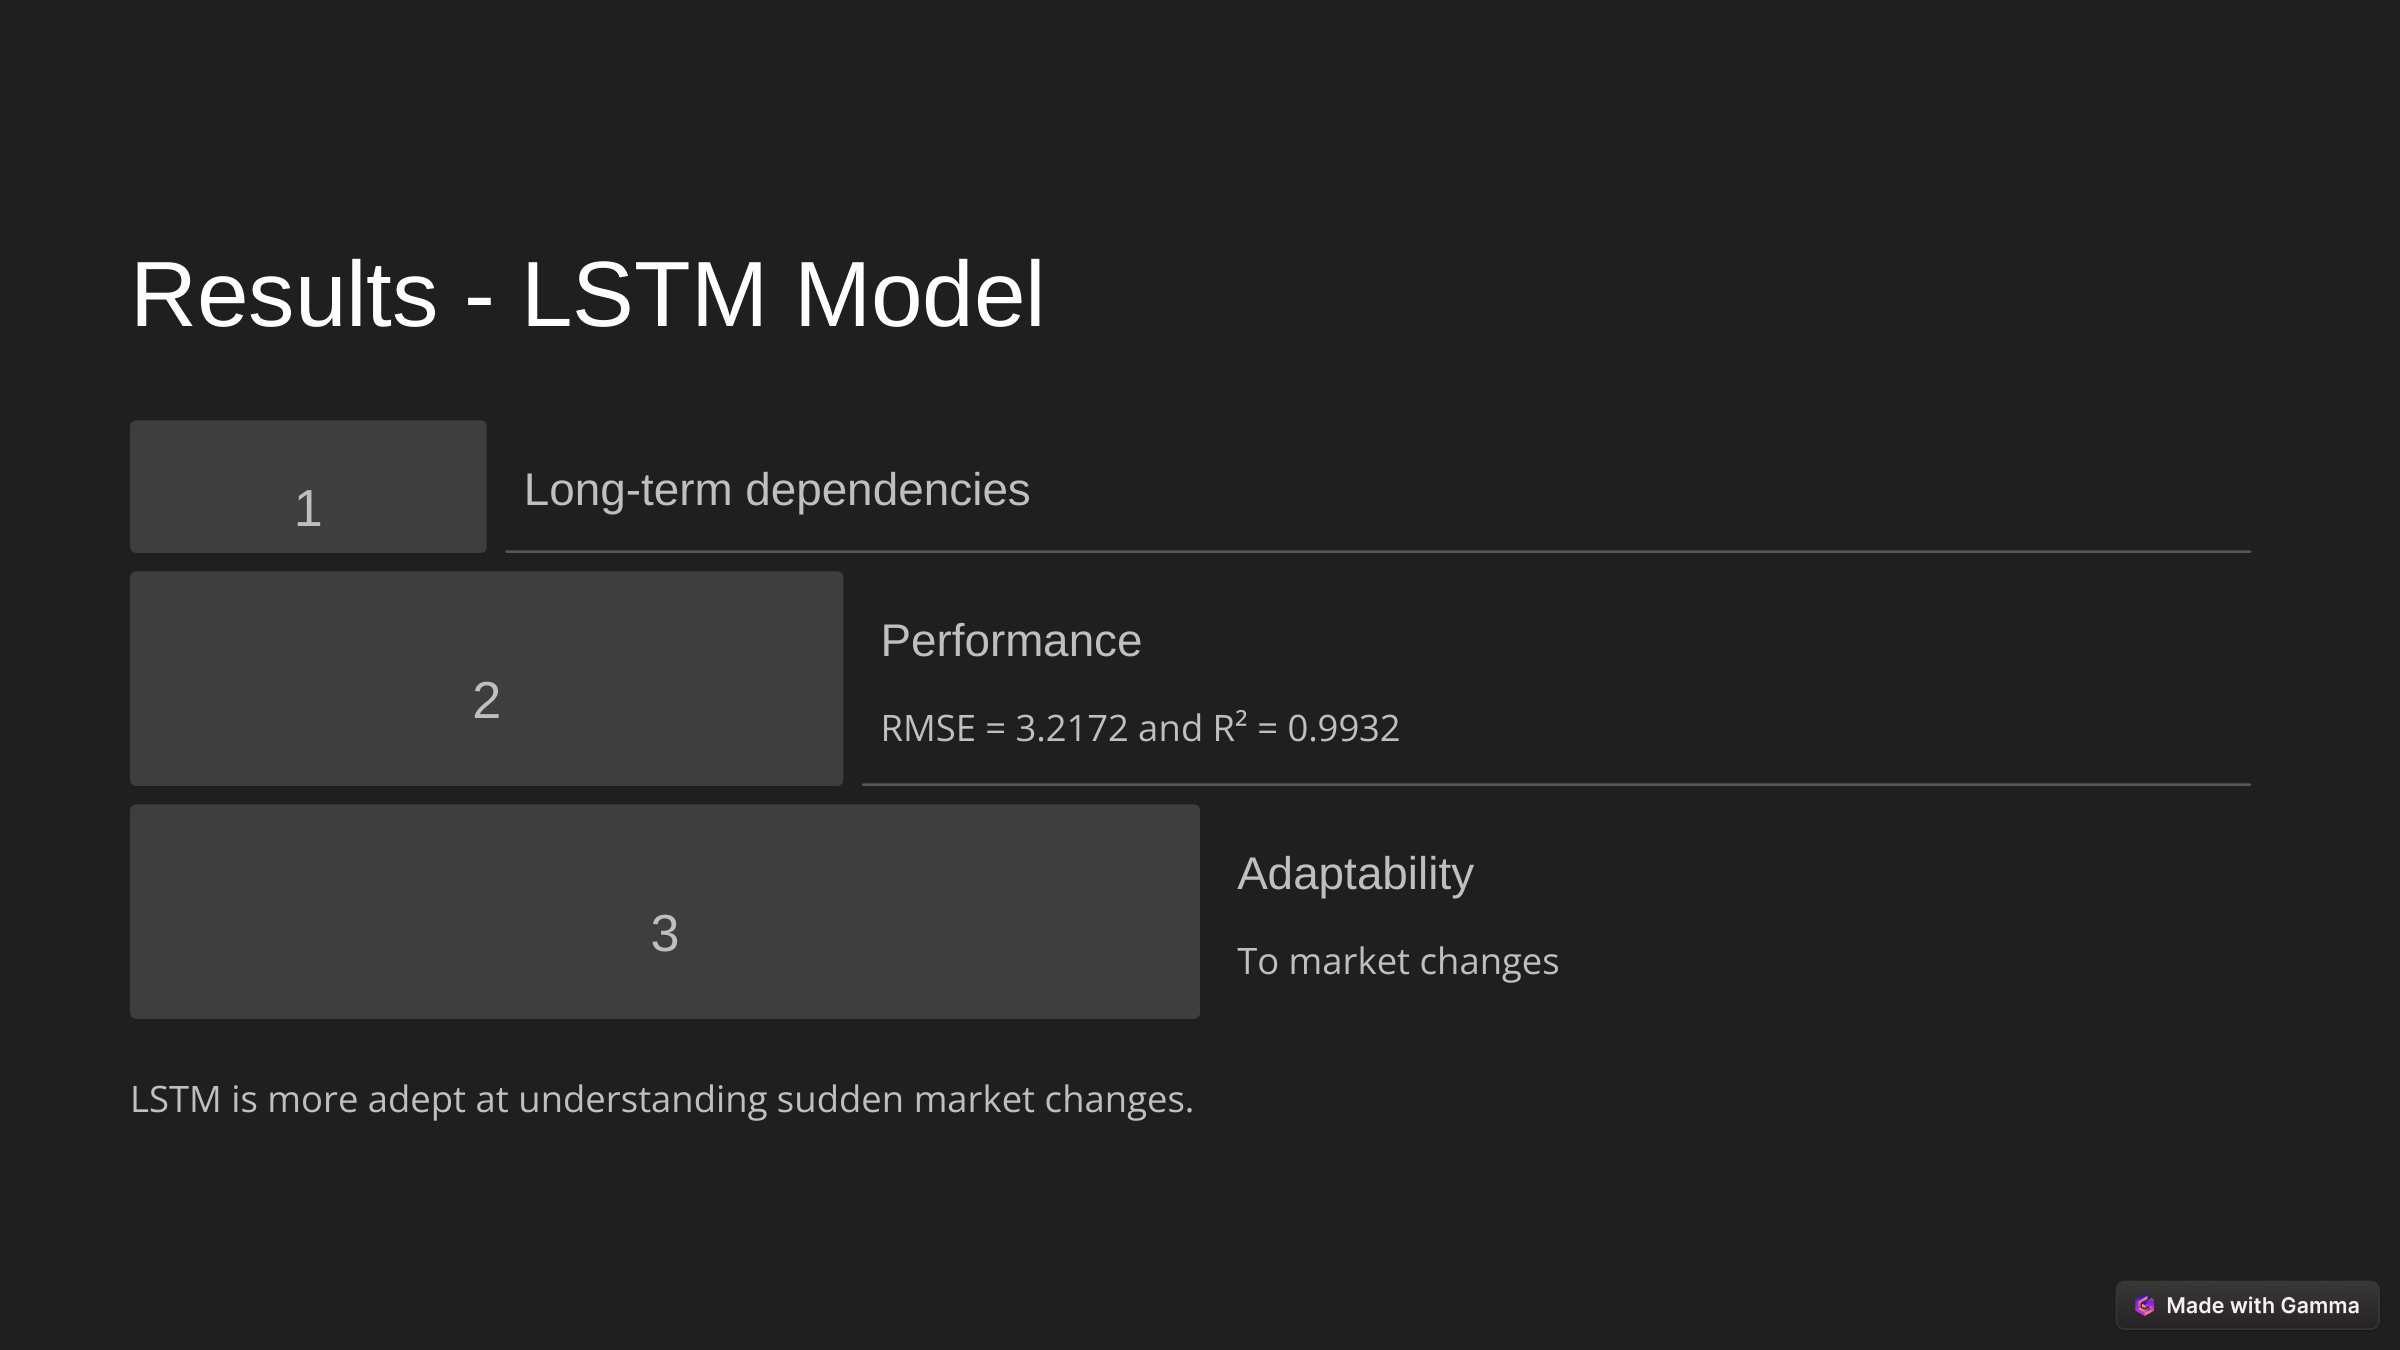

Results - LSTM Model

1
Long-term dependencies

Performance
2
RMSE = 3.2172 and R² = 0.9932

Adaptability
3
To market changes
LSTM is more adept at understanding sudden market changes.